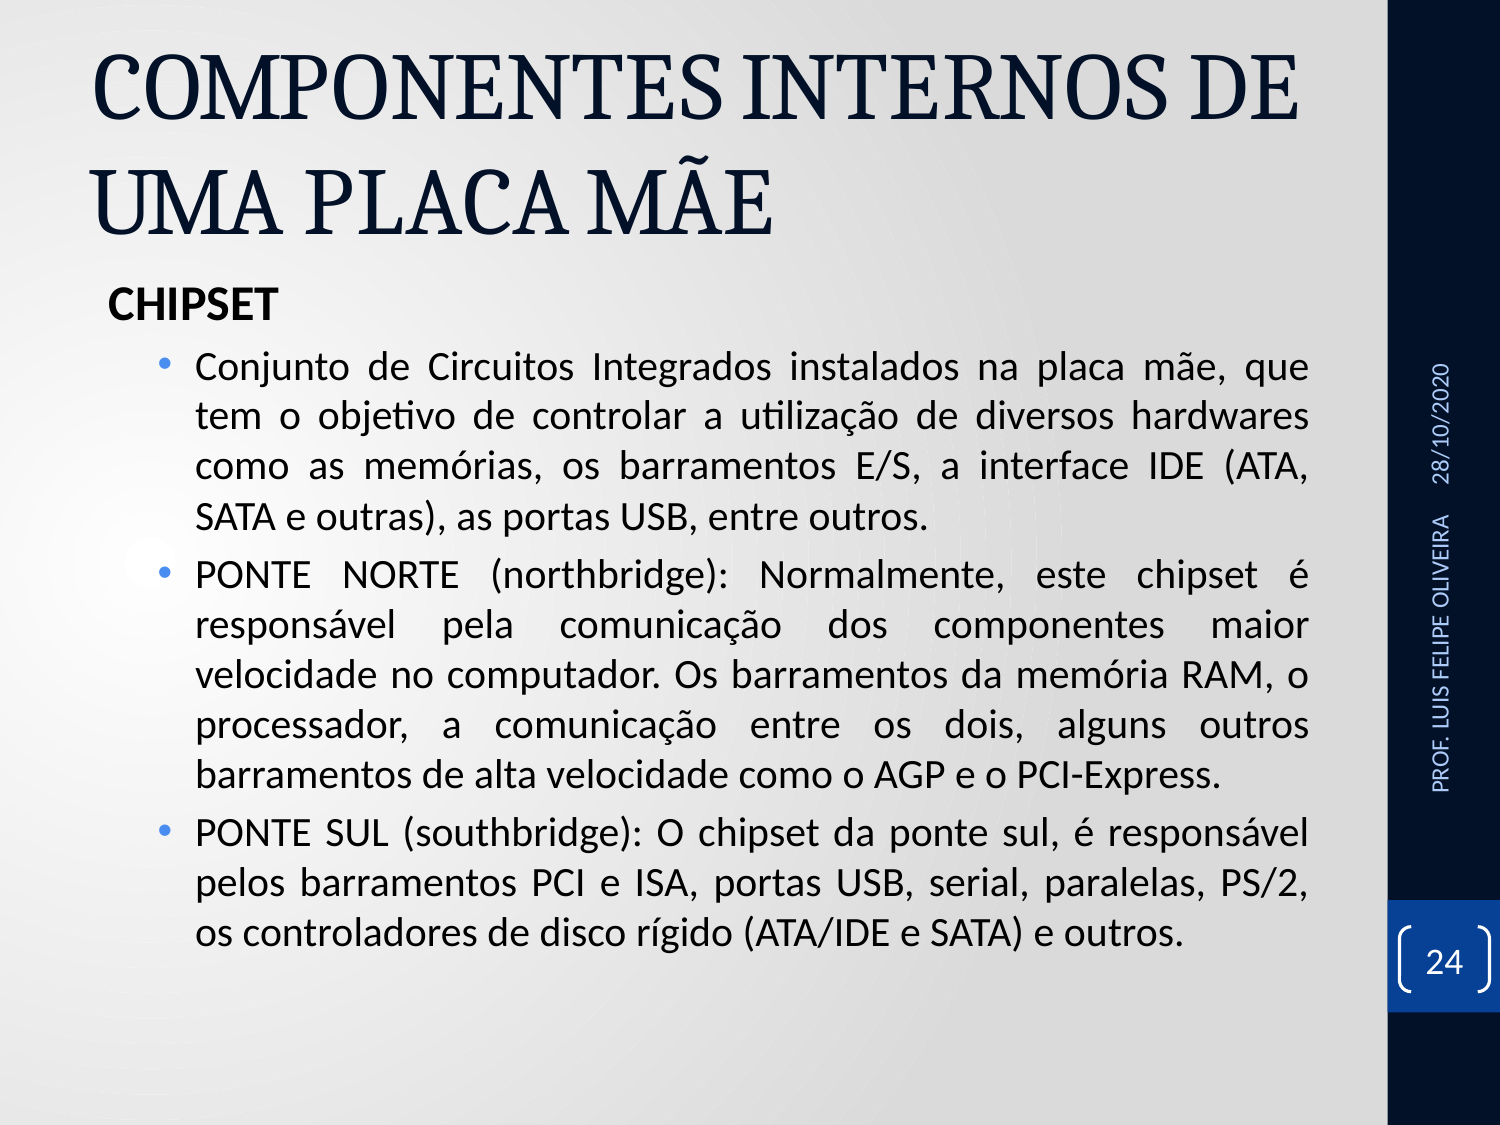

# COMPONENTES INTERNOS DE UMA PLACA MÃE
CHIPSET
Conjunto de Circuitos Integrados instalados na placa mãe, que tem o objetivo de controlar a utilização de diversos hardwares como as memórias, os barramentos E/S, a interface IDE (ATA, SATA e outras), as portas USB, entre outros.
PONTE NORTE (northbridge): Normalmente, este chipset é responsável pela comunicação dos componentes maior velocidade no computador. Os barramentos da memória RAM, o processador, a comunicação entre os dois, alguns outros barramentos de alta velocidade como o AGP e o PCI-Express.
PONTE SUL (southbridge): O chipset da ponte sul, é responsável pelos barramentos PCI e ISA, portas USB, serial, paralelas, PS/2, os controladores de disco rígido (ATA/IDE e SATA) e outros.
28/10/2020
PROF. LUIS FELIPE OLIVEIRA
24